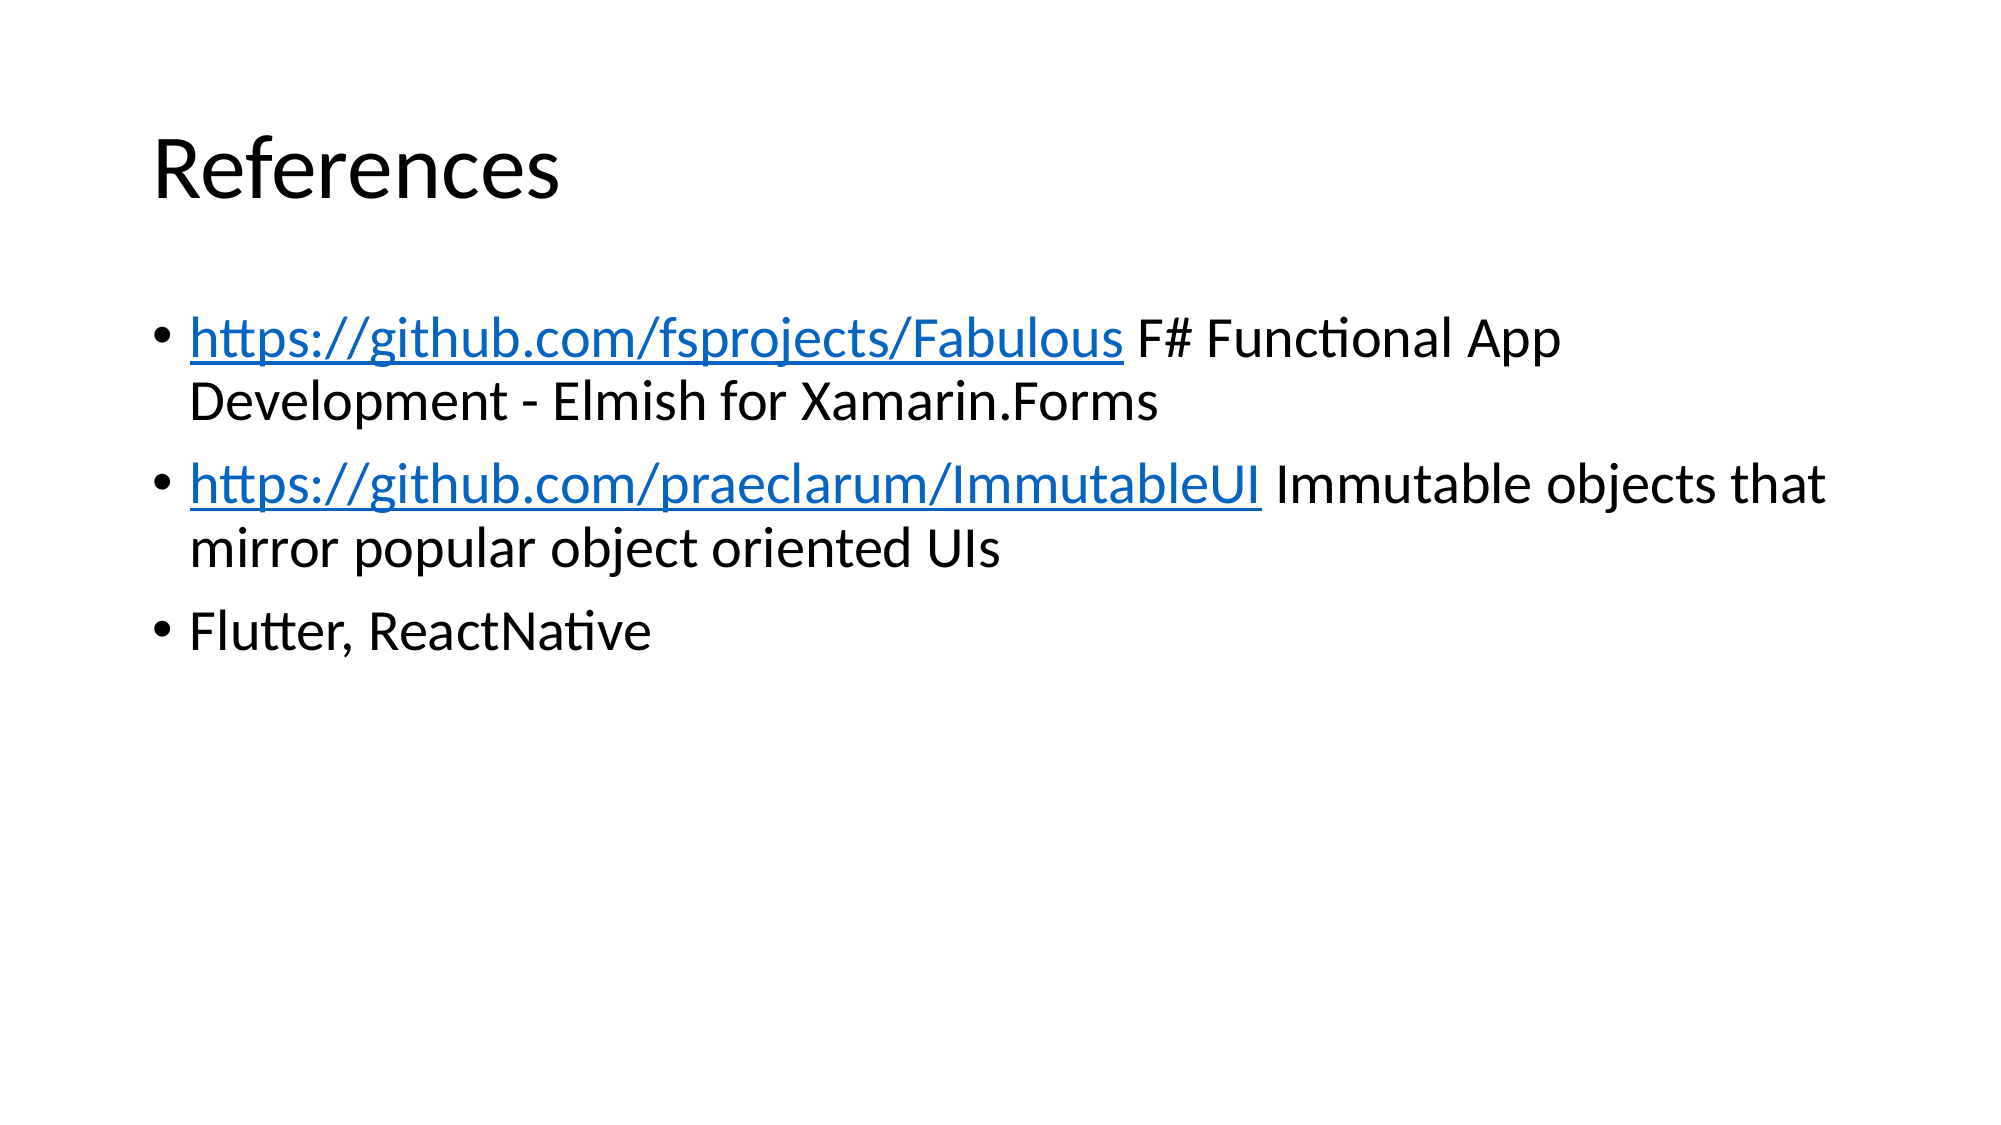

# References
https://github.com/fsprojects/Fabulous F# Functional App Development - Elmish for Xamarin.Forms
https://github.com/praeclarum/ImmutableUI Immutable objects that mirror popular object oriented UIs
Flutter, ReactNative